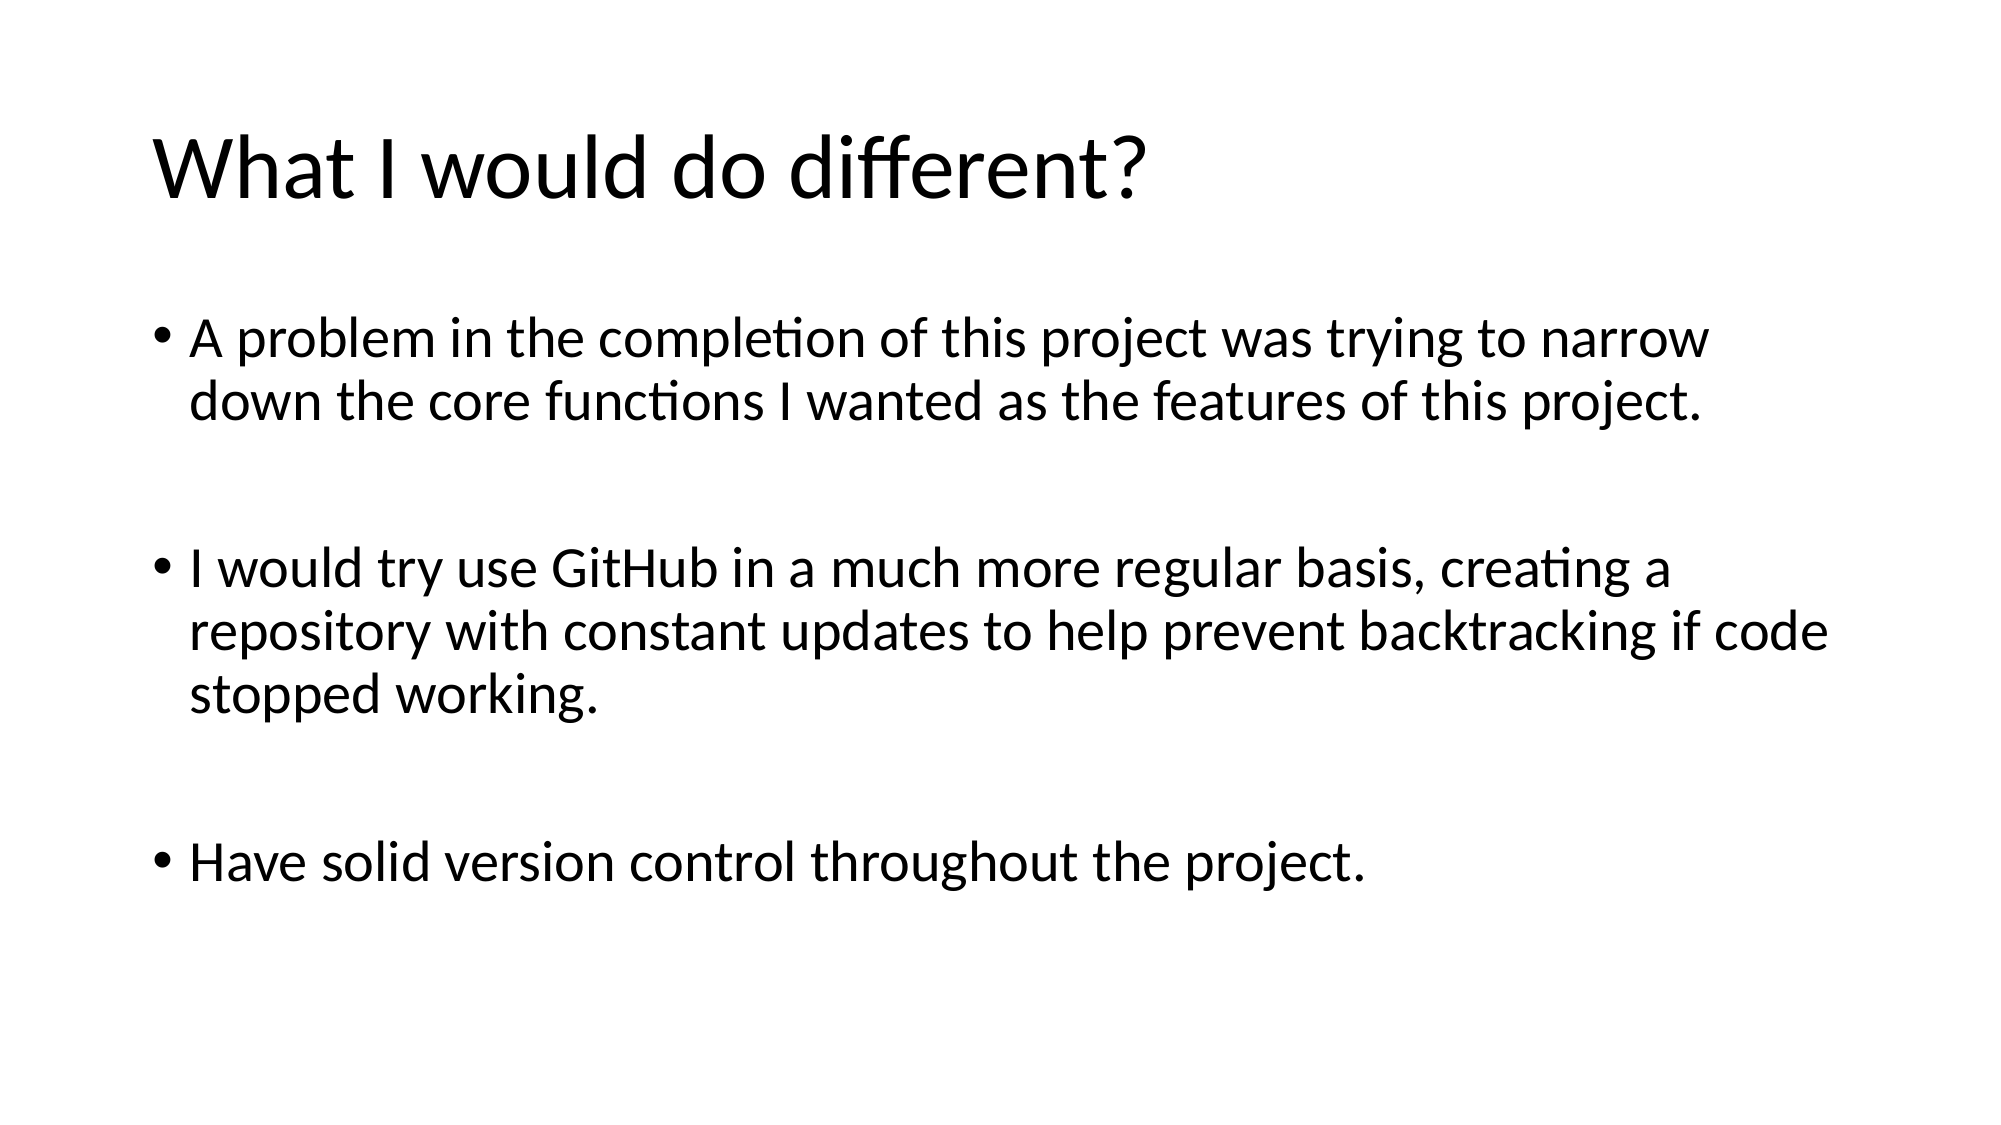

# What I would do different?
A problem in the completion of this project was trying to narrow down the core functions I wanted as the features of this project.

I would try use GitHub in a much more regular basis, creating a repository with constant updates to help prevent backtracking if code stopped working.

Have solid version control throughout the project.